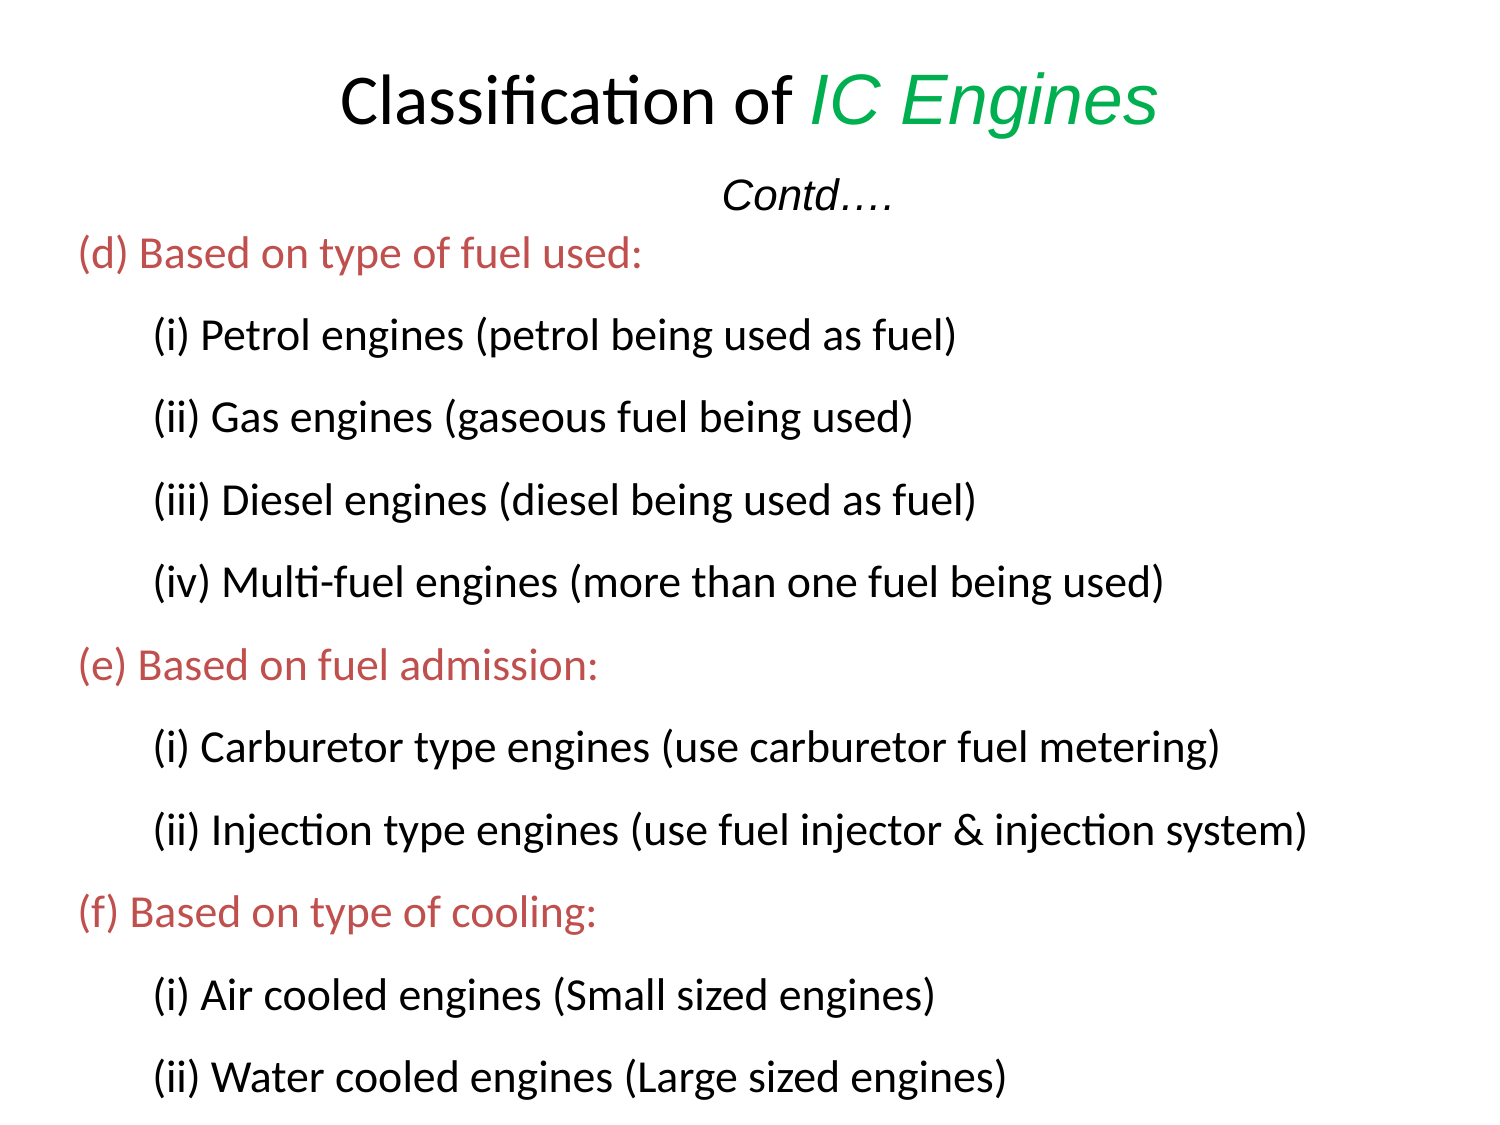

# Classification of IC Engines Contd….
(d) Based on type of fuel used:
(i) Petrol engines (petrol being used as fuel)
(ii) Gas engines (gaseous fuel being used)
(iii) Diesel engines (diesel being used as fuel)
(iv) Multi-fuel engines (more than one fuel being used)
(e) Based on fuel admission:
(i) Carburetor type engines (use carburetor fuel metering)
(ii) Injection type engines (use fuel injector & injection system)
(f) Based on type of cooling:
(i) Air cooled engines (Small sized engines)
(ii) Water cooled engines (Large sized engines)